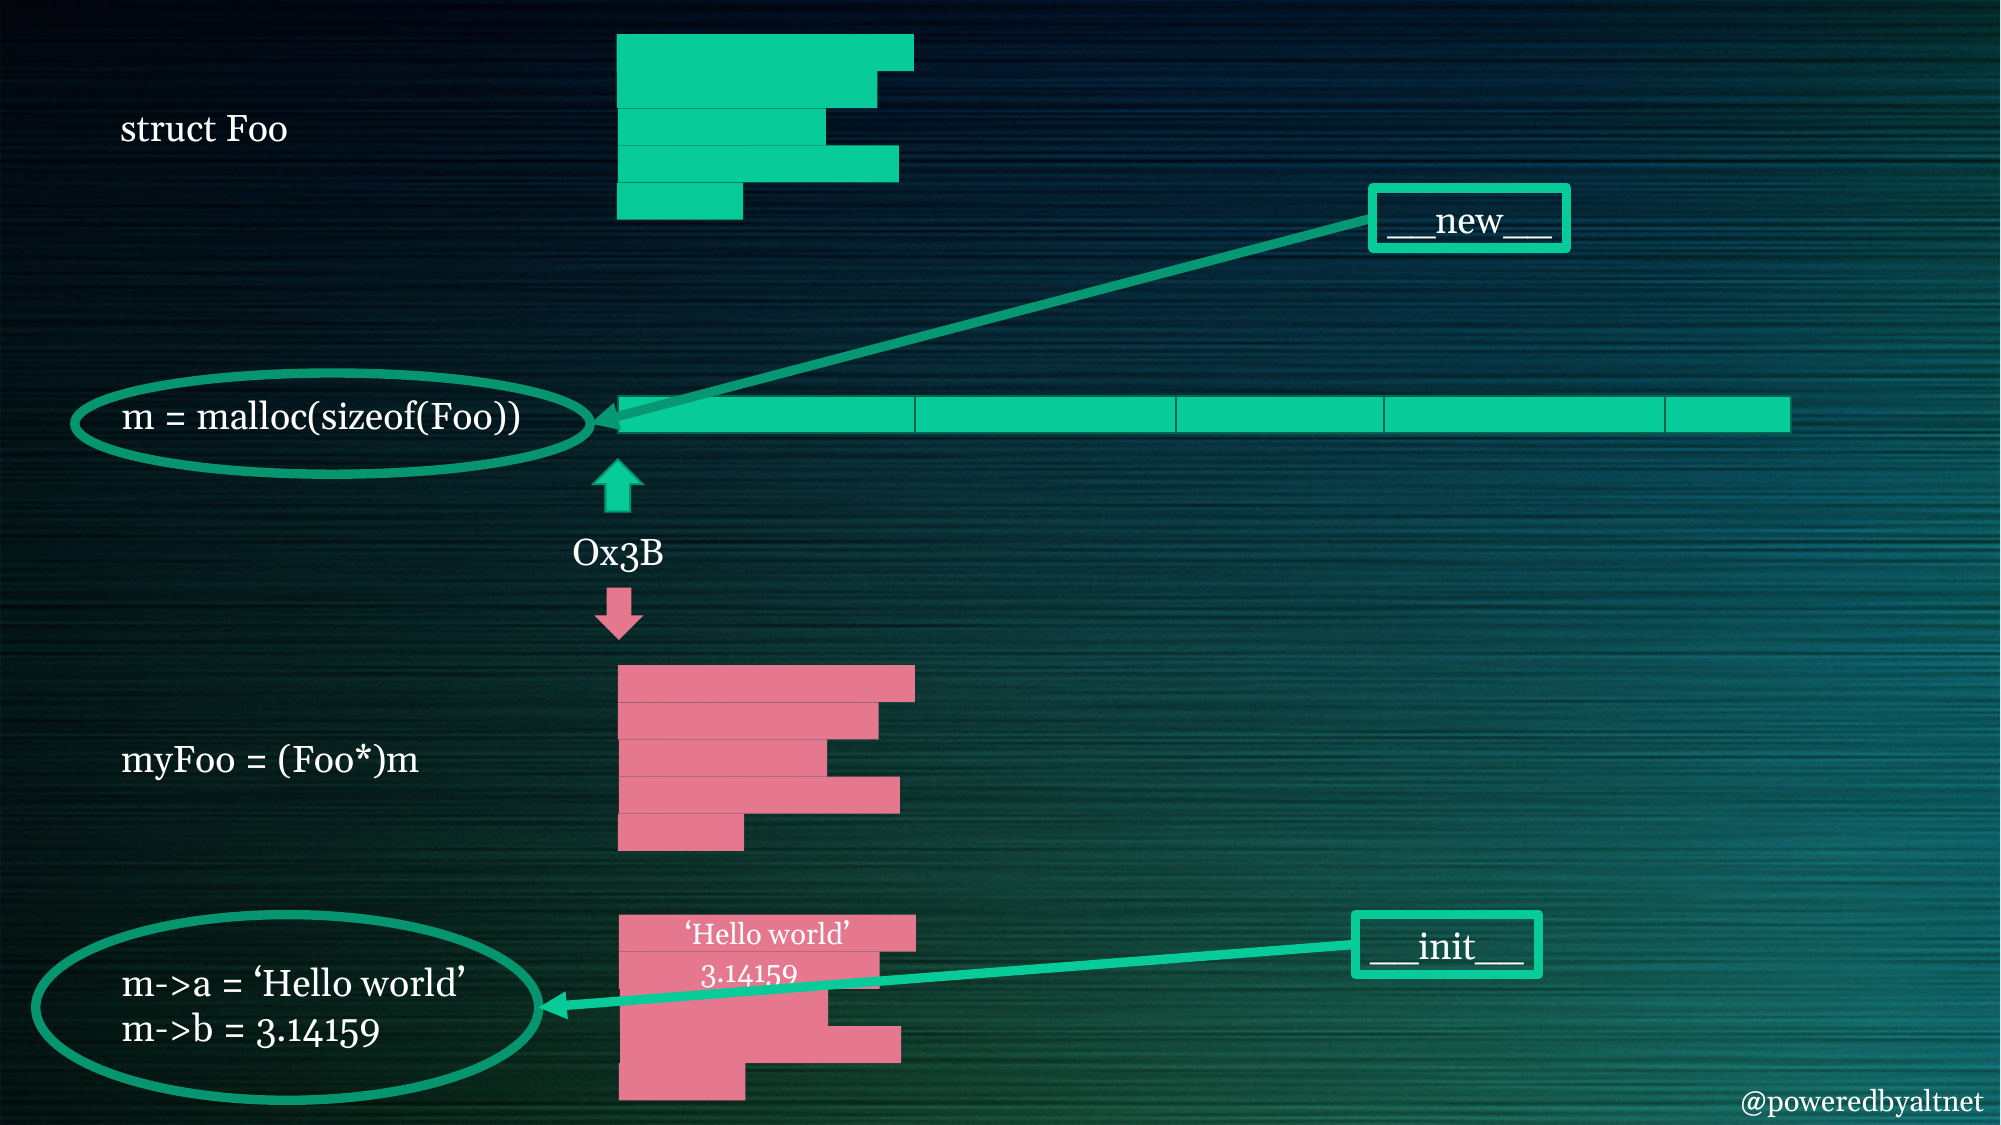

struct Foo
__new__

m = malloc(sizeof(Foo))

Ox3B

myFoo = (Foo*)m

‘Hello world’
3.14159

__init__
m->a = ‘Hello world’
m->b = 3.14159
@poweredbyaltnet